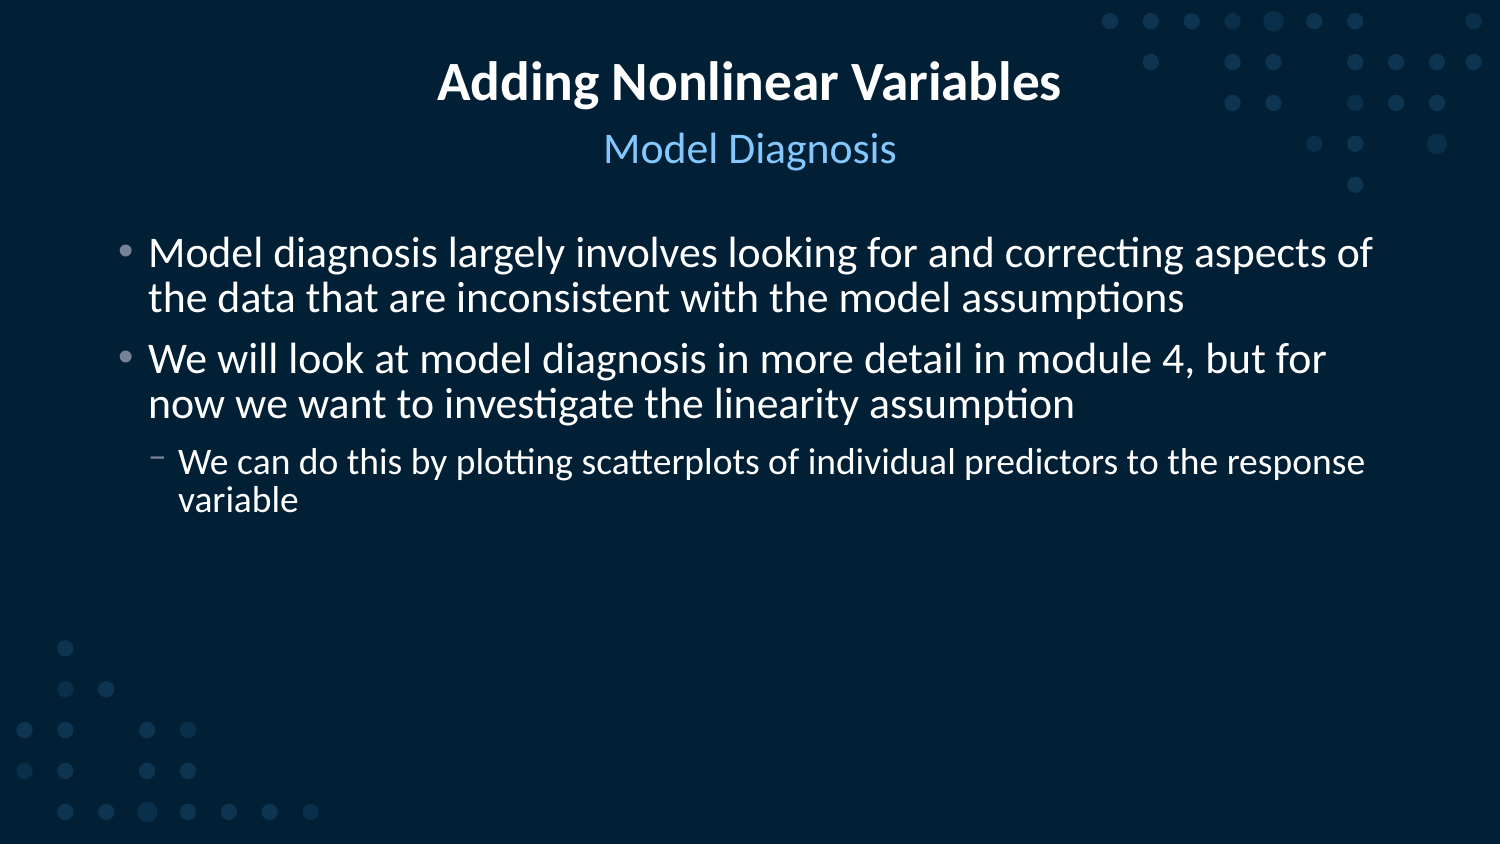

# Adding Nonlinear Variables
Model Diagnosis
Model diagnosis largely involves looking for and correcting aspects of the data that are inconsistent with the model assumptions
We will look at model diagnosis in more detail in module 4, but for now we want to investigate the linearity assumption
We can do this by plotting scatterplots of individual predictors to the response variable